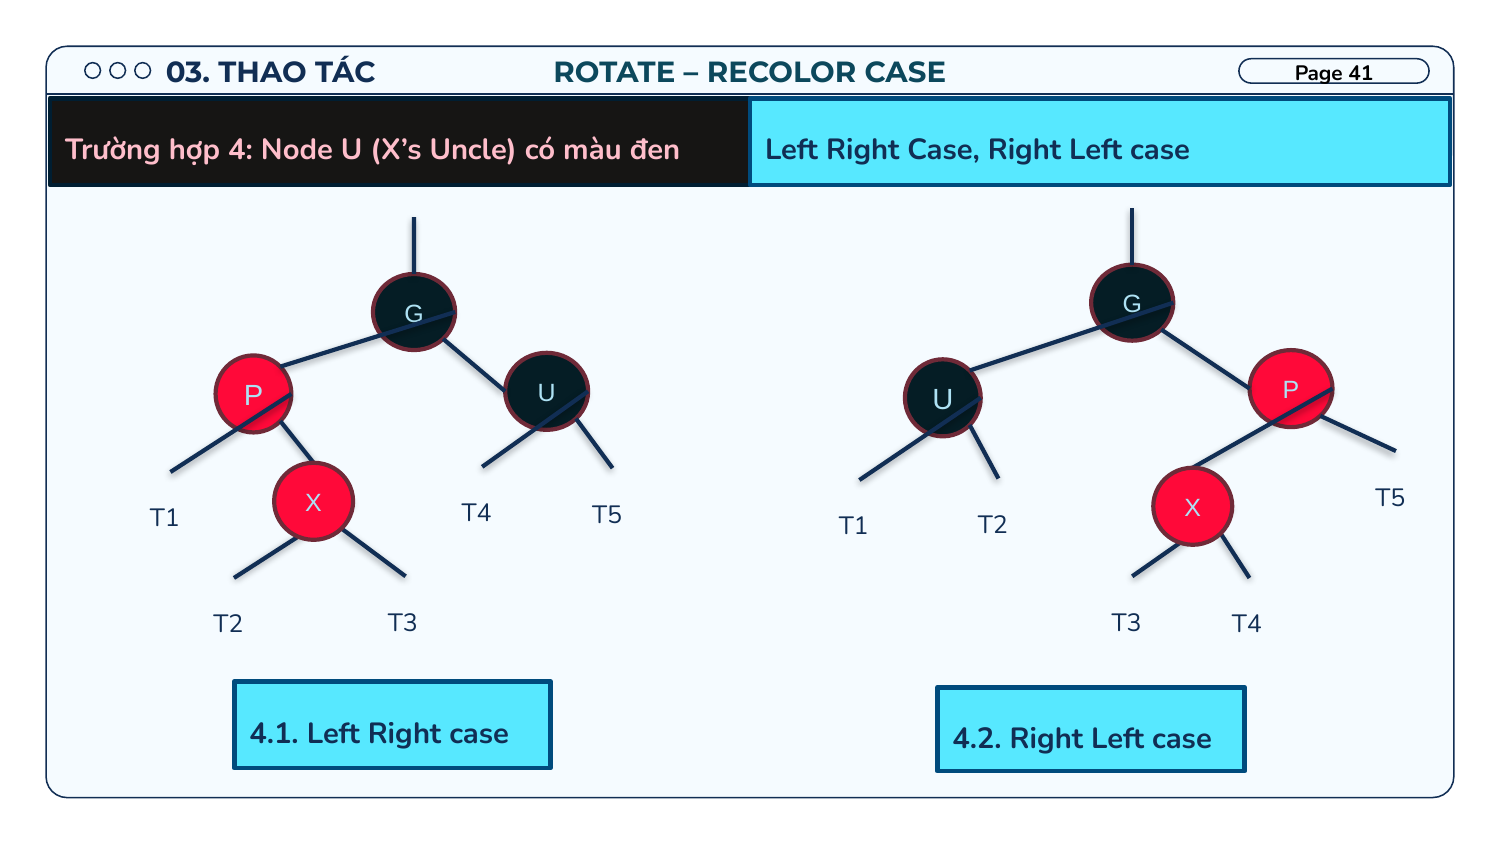

03. THAO TÁC
ROTATE – RECOLOR CASE
Page 41
3.2. Right Right case
Left Right Case, Right Left case
Trường hợp 4: Node U (X’s Uncle) có màu đen
Trường hợp 3: Node U (X’s Uncle) có màu đen
G
G
P
U
P
U
T5
X
T4
X
T5
T1
T2
T1
T3
T3
T2
T4
4.1. Left Right case
4.2. Right Left case